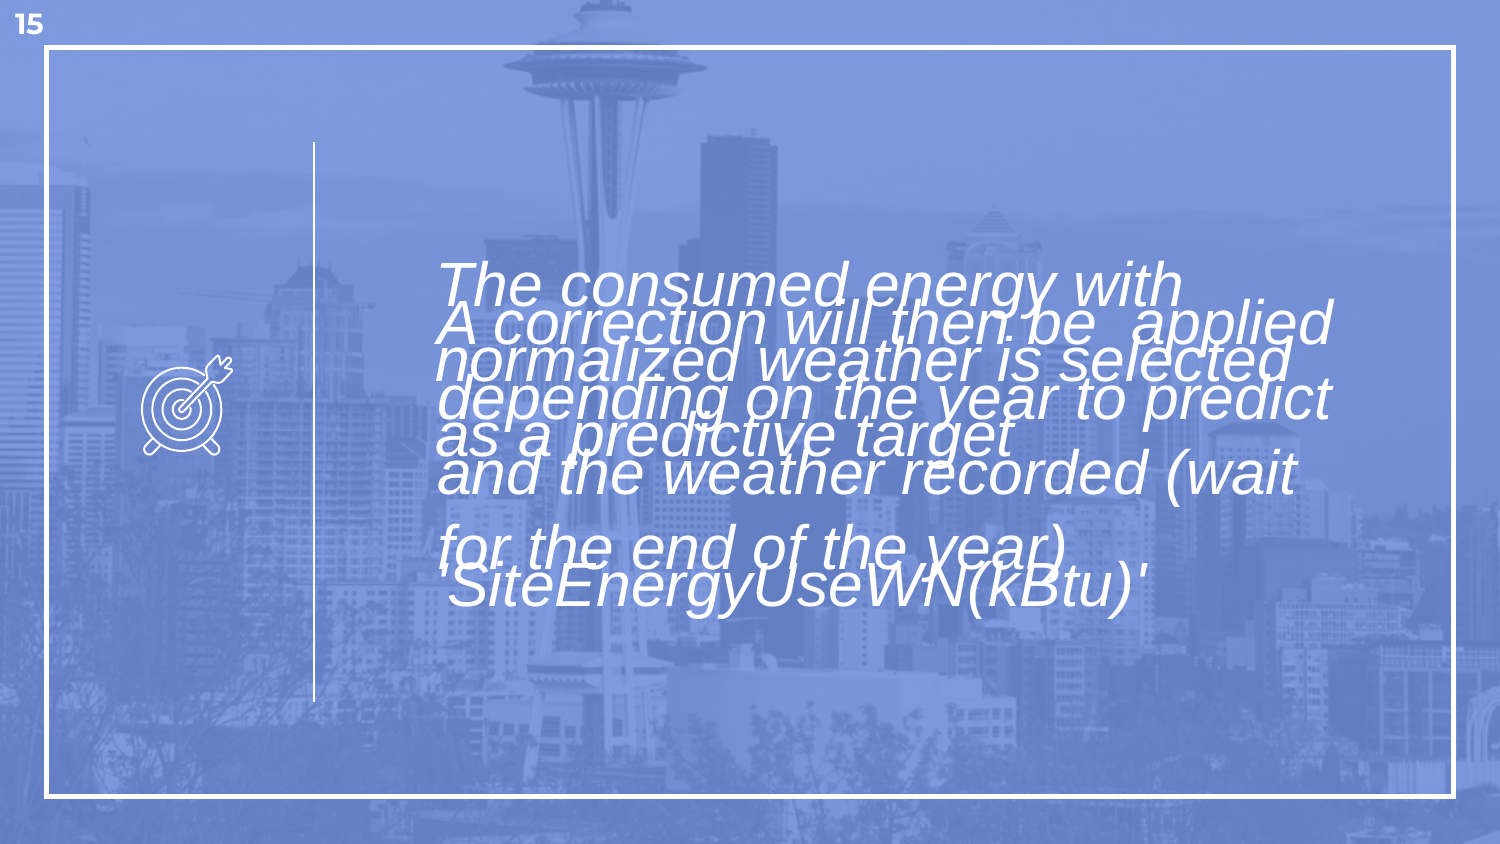

The consumed energy with normalized weather is selected as a predictive target

'SiteEnergyUseWN(kBtu)'
A correction will then be  applied depending on the year to predict and the weather recorded (wait for the end of the year)